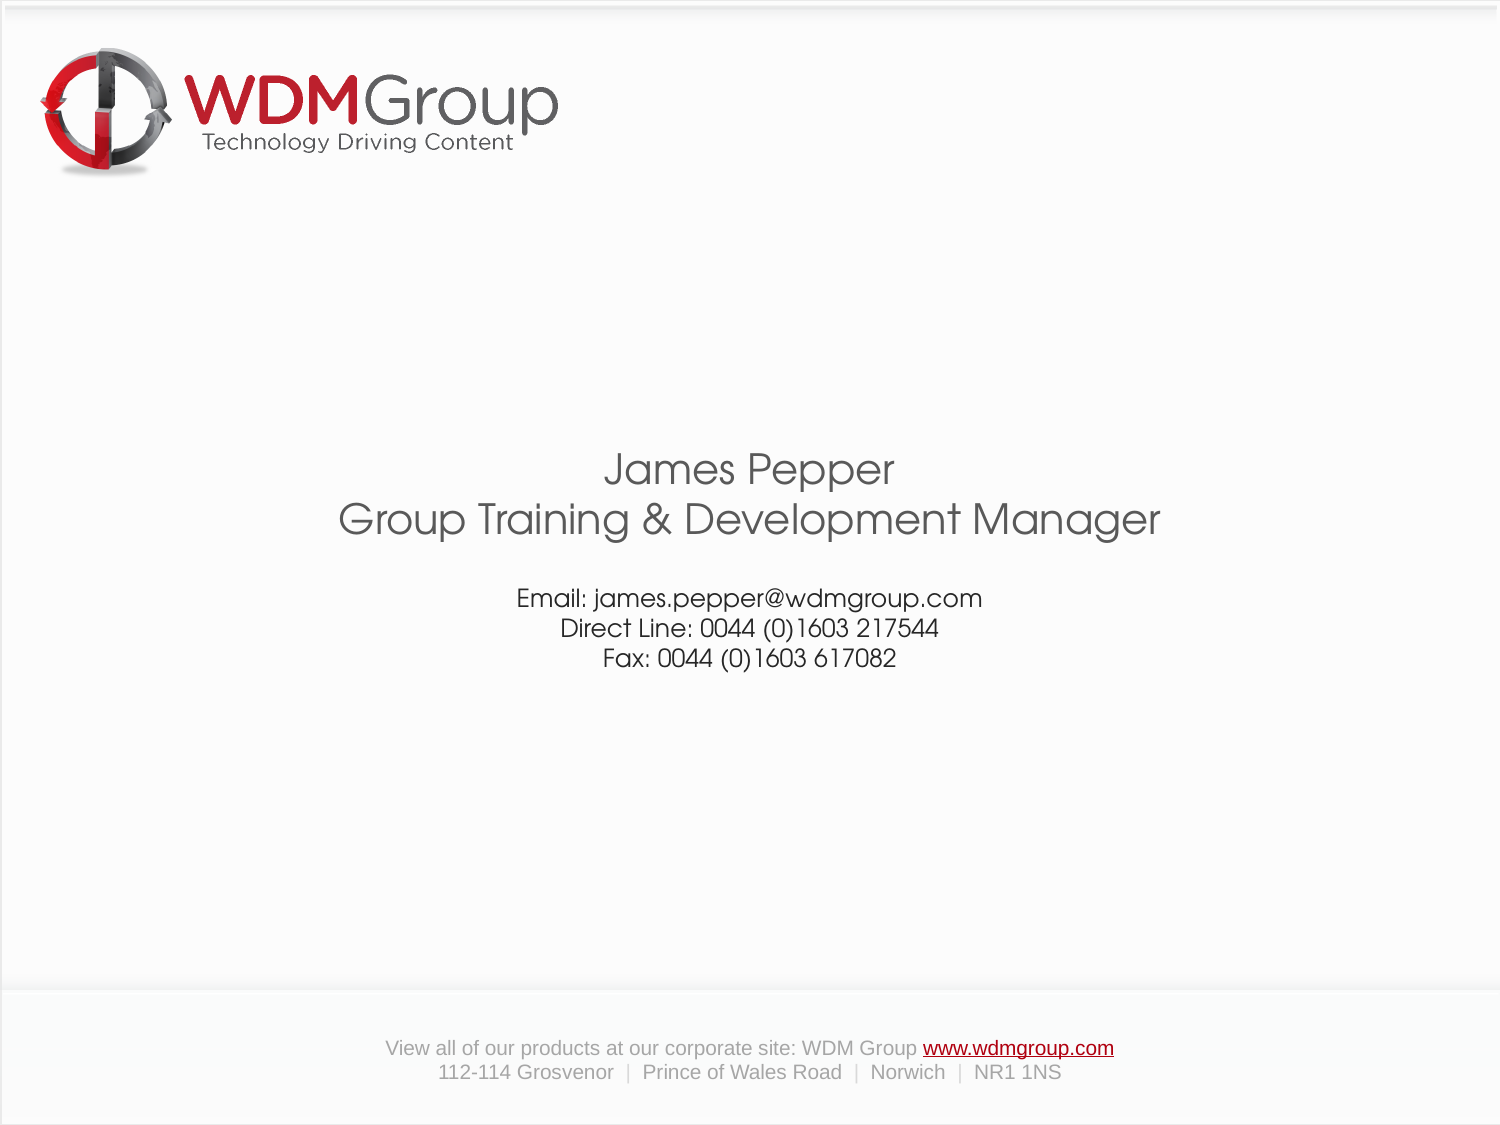

James Pepper
Group Training & Development Manager
Email: james.pepper@wdmgroup.com
Direct Line: 0044 (0)1603 217544
Fax: 0044 (0)1603 617082
View all of our products at our corporate site: WDM Group www.wdmgroup.com
112-114 Grosvenor  |  Prince of Wales Road  |  Norwich  |  NR1 1NS